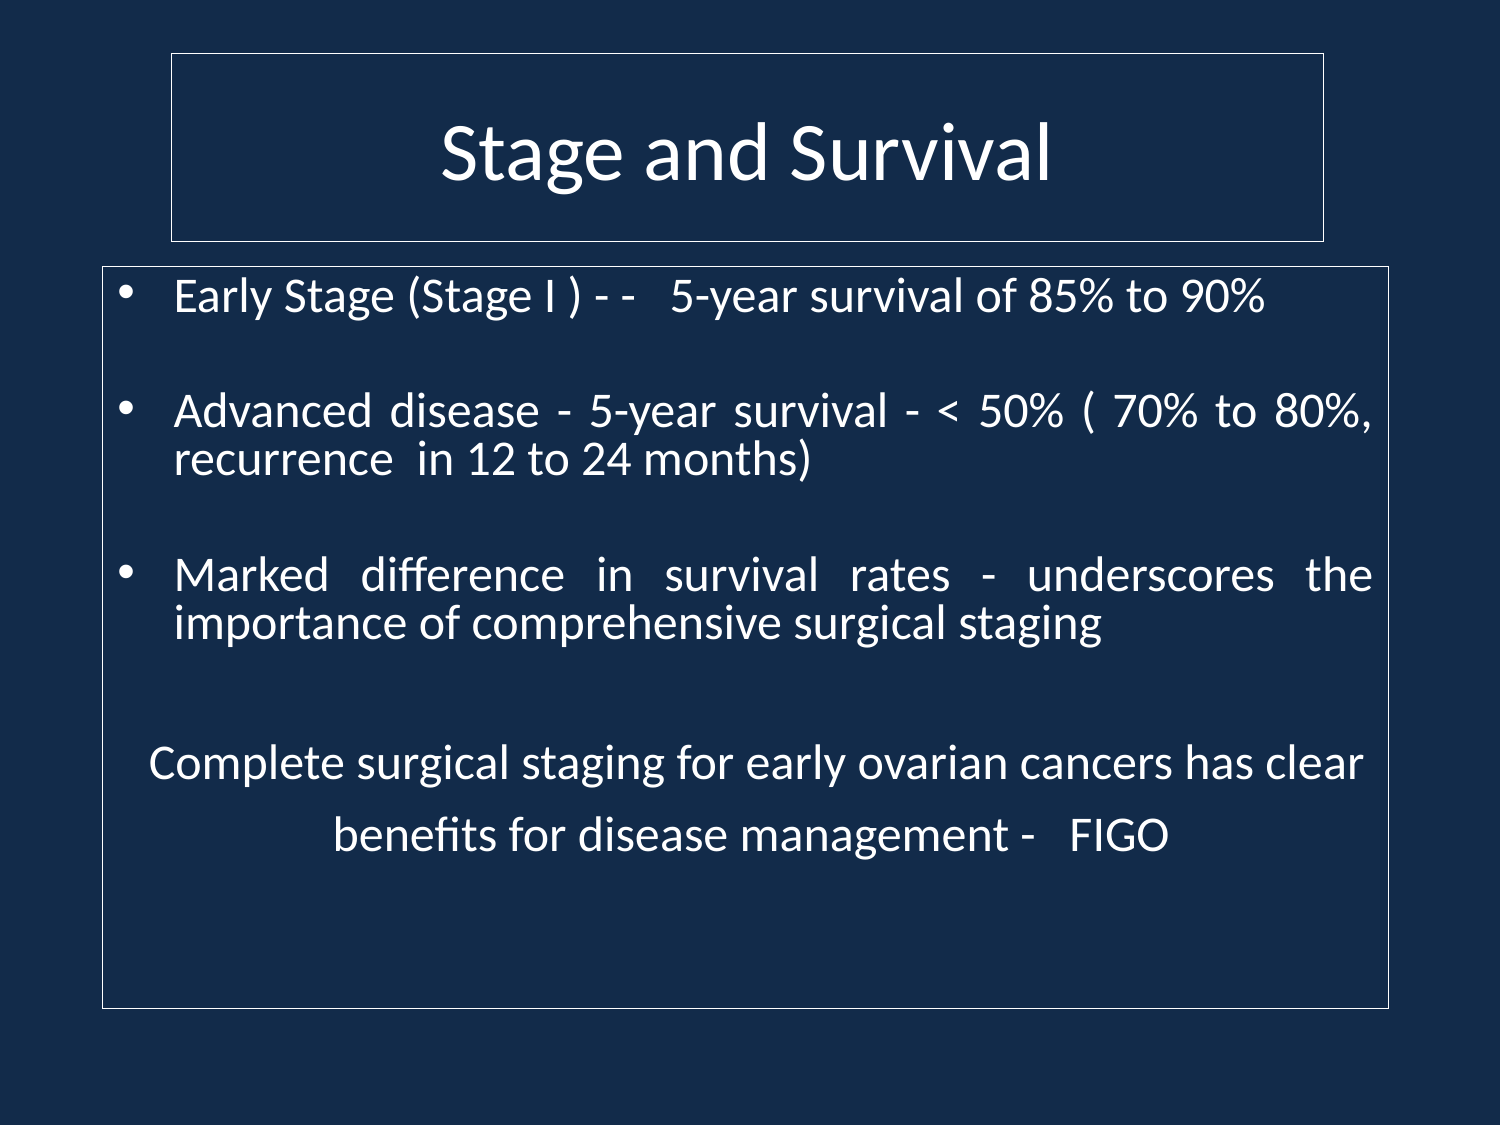

# Stage and Survival
Early Stage (Stage I ) - -   5-year survival of 85% to 90%

Advanced disease - 5-year survival - < 50% ( 70% to 80%, recurrence  in 12 to 24 months)

Marked difference in survival rates - underscores the importance of comprehensive surgical staging

 Complete surgical staging for early ovarian cancers has clear benefits for disease management -   FIGO